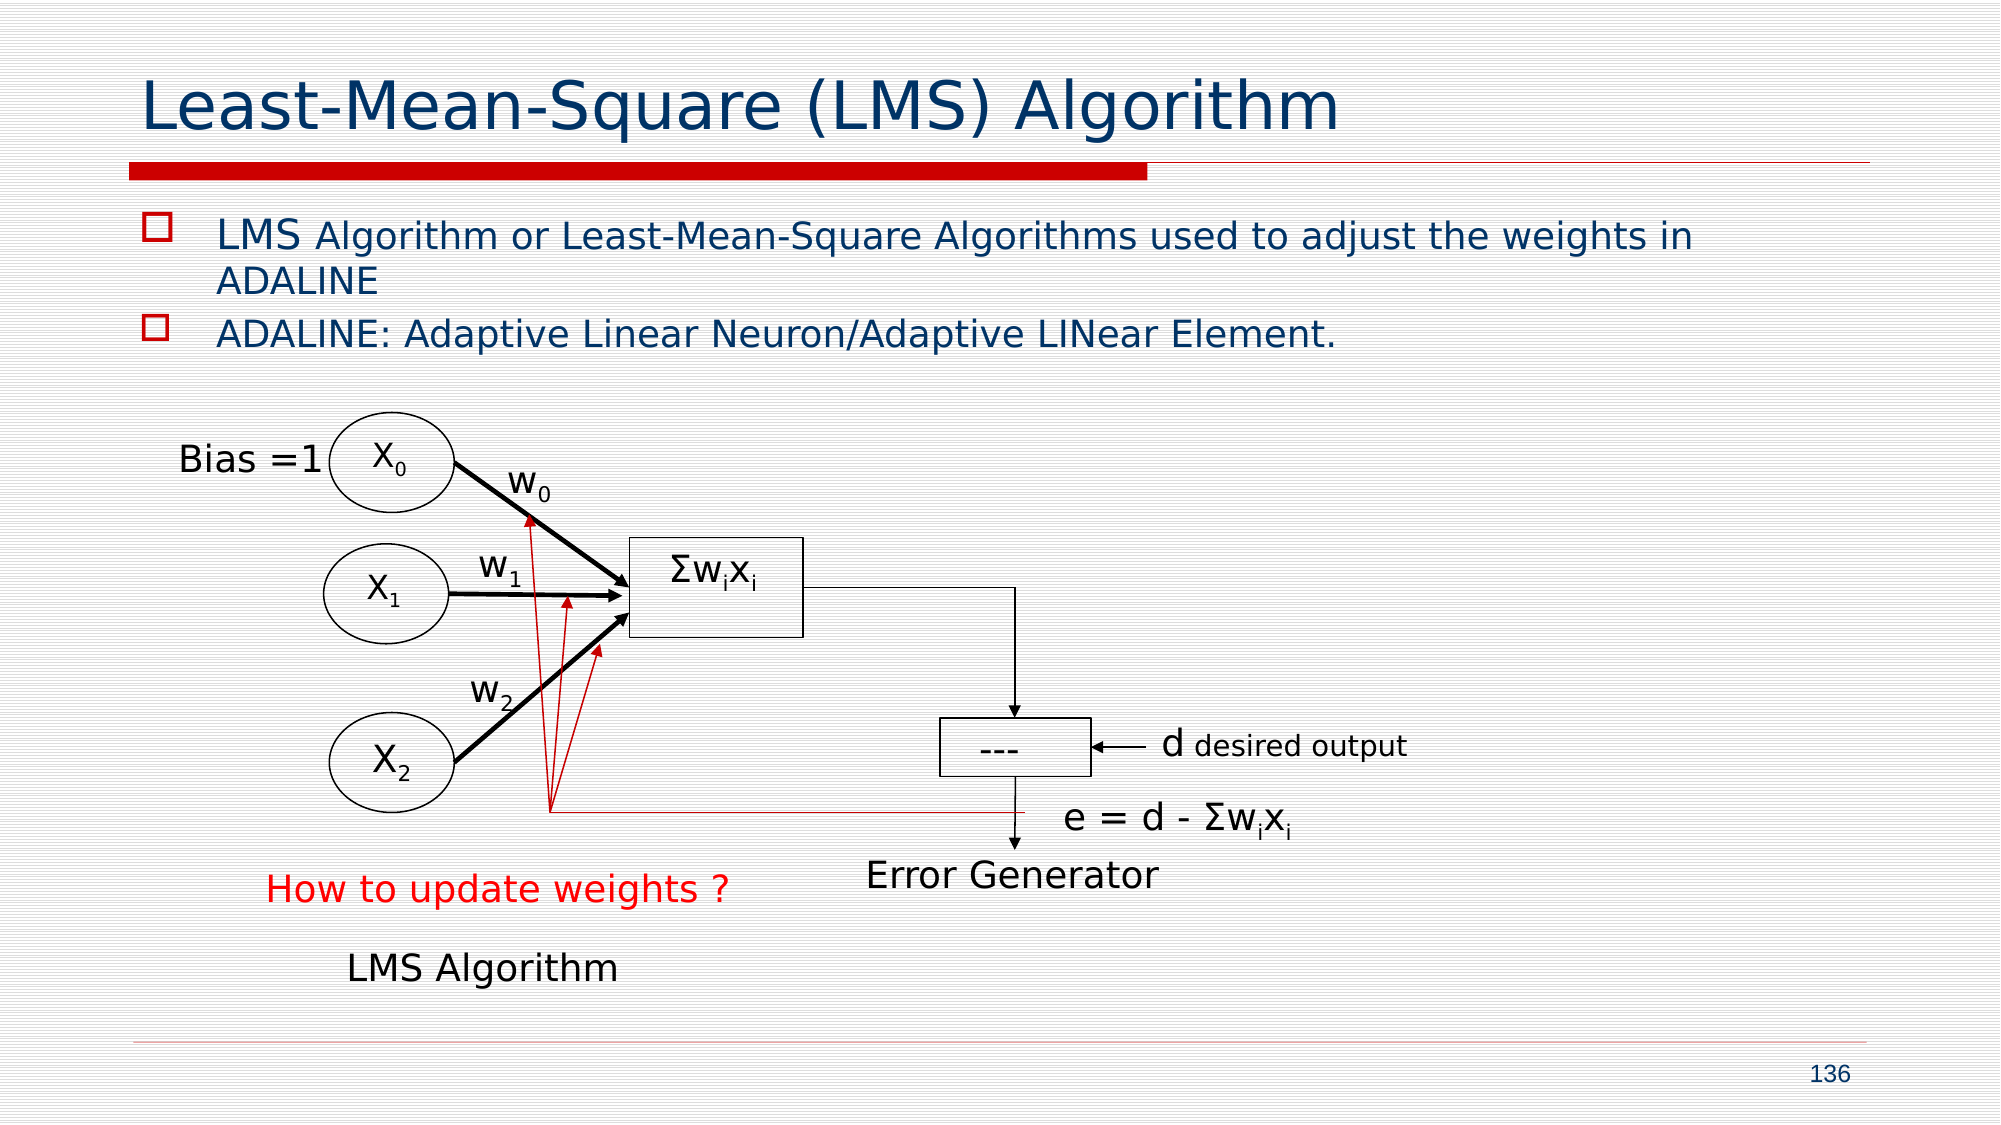

# Least-Mean-Square (LMS) Algorithm
LMS Algorithm or Least-Mean-Square Algorithms used to adjust the weights in ADALINE
ADALINE: Adaptive Linear Neuron/Adaptive LINear Element.
 X0
Bias =1
w0
w1
  Σwixi
 X1
w2
d desired output
 X2
  ---
e = d - Σwixi
Error Generator
How to update weights ?
LMS Algorithm
136